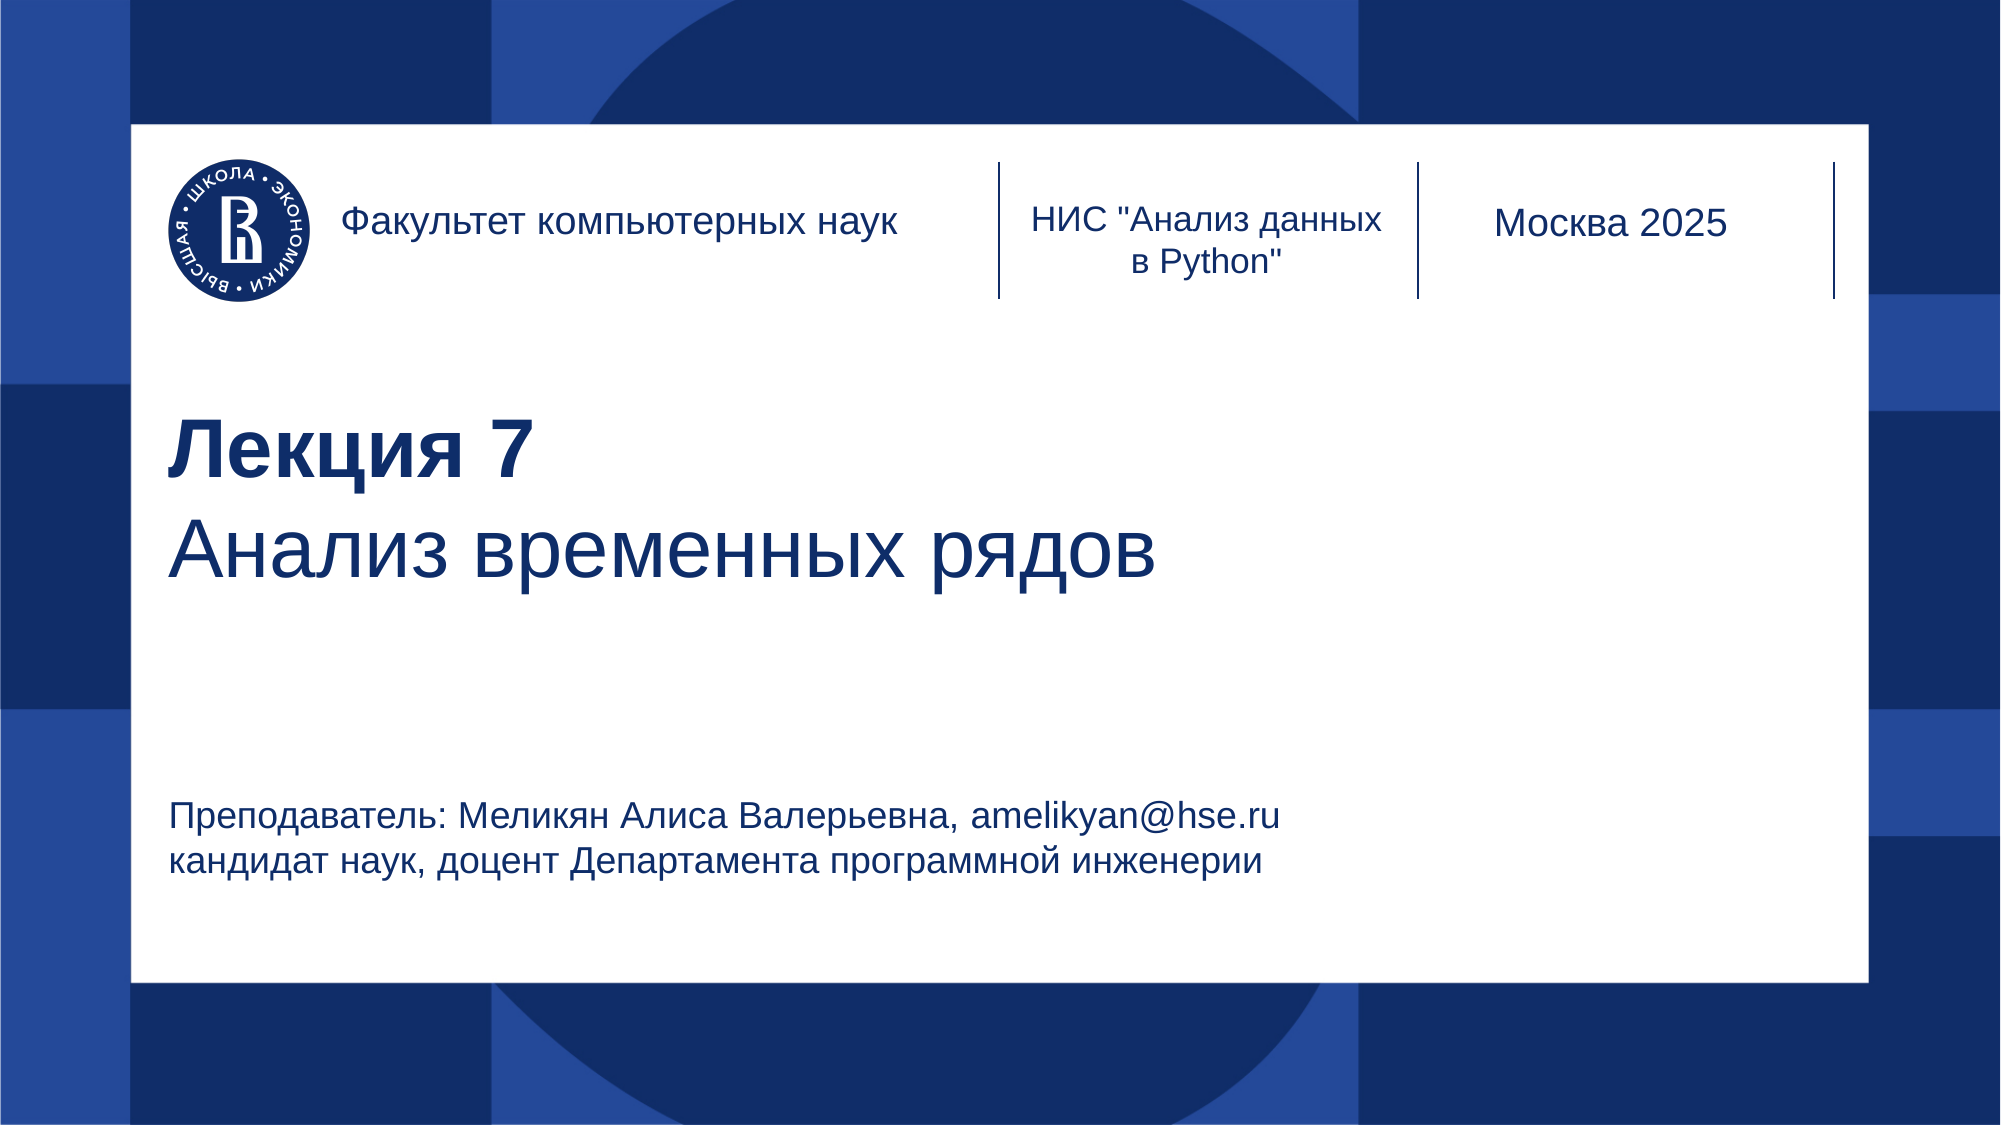

Факультет компьютерных наук
НИС "Анализ данных в Python"
Москва 2025
# Лекция 7 Анализ временных рядов
Преподаватель: Меликян Алиса Валерьевна, amelikyan@hse.ru
кандидат наук, доцент Департамента программной инженерии